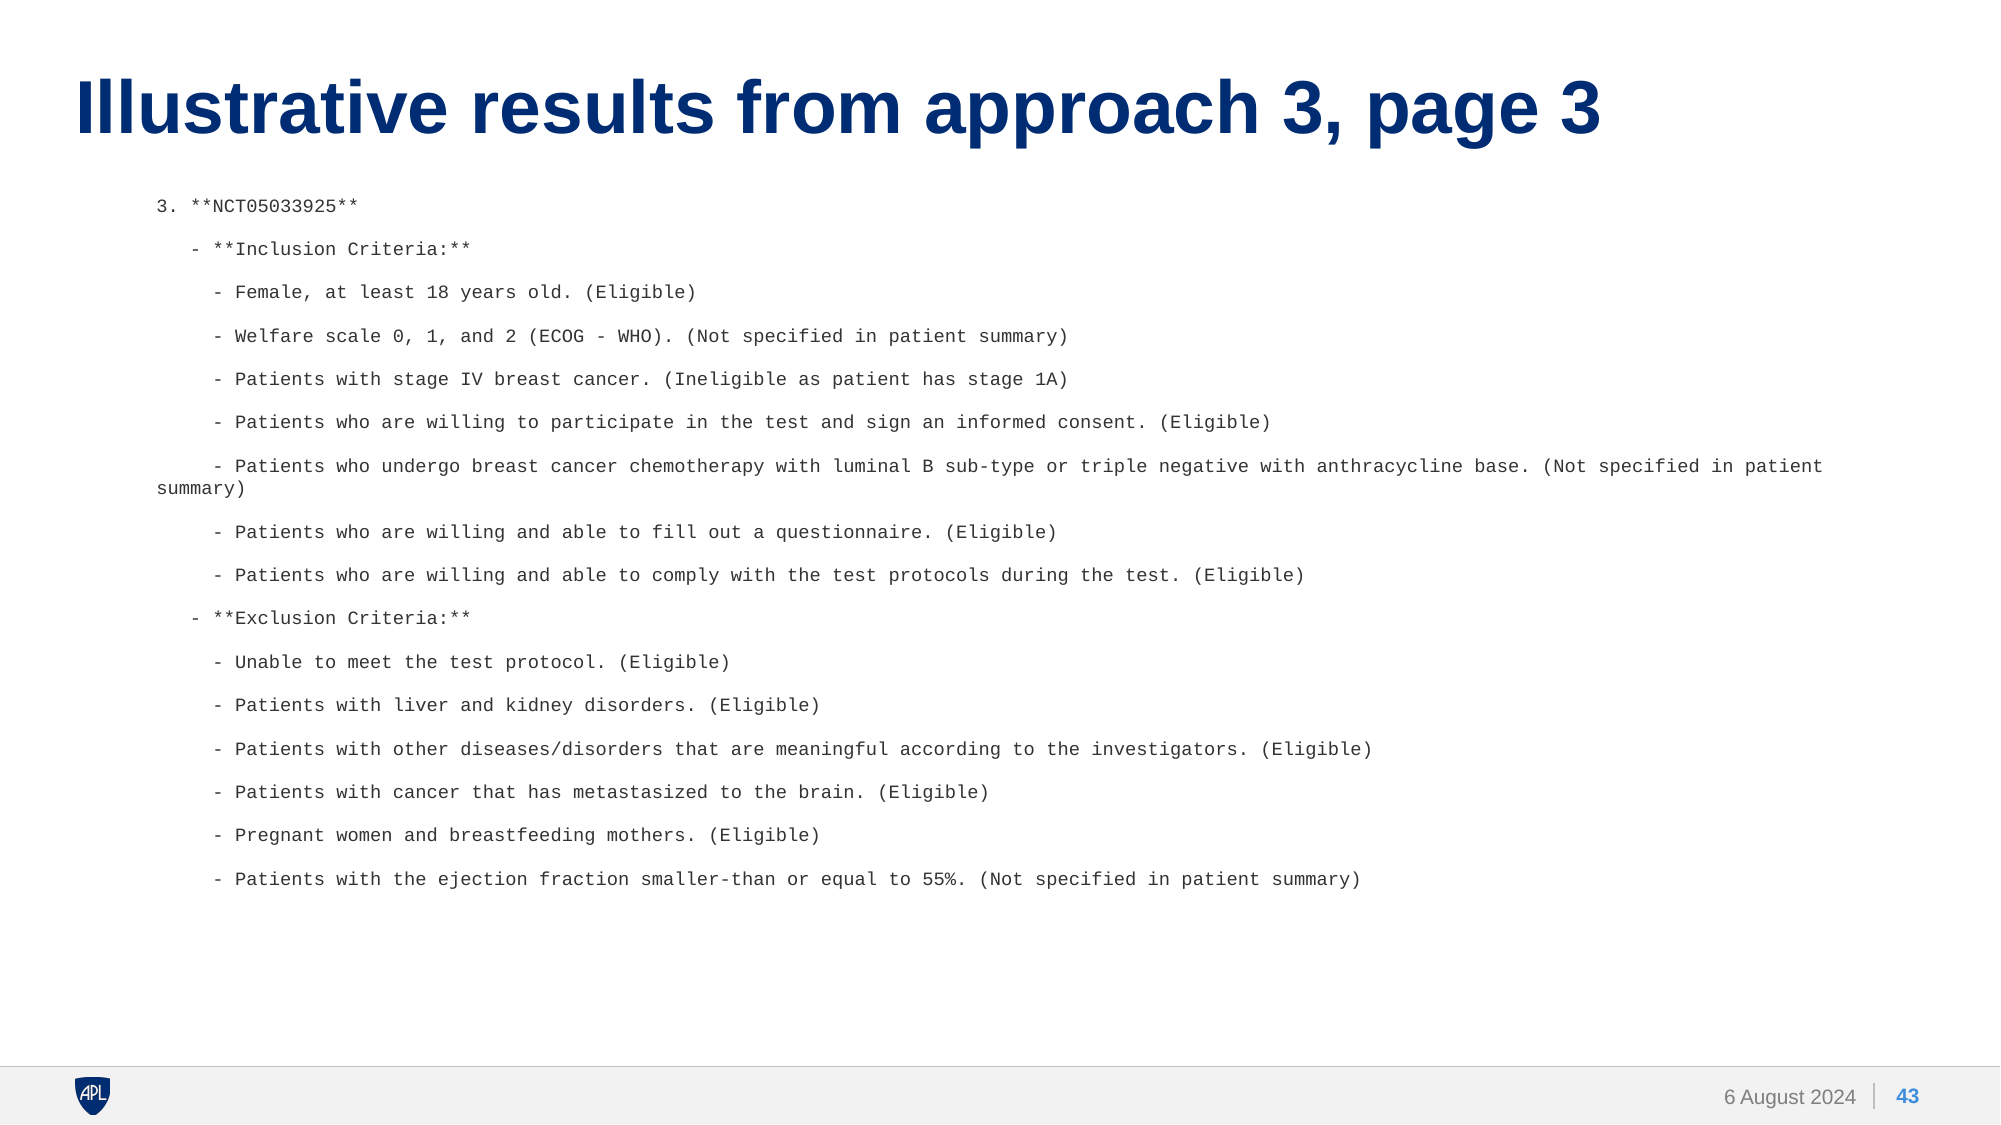

# Illustrative results from approach 3, page 3
3. **NCT05033925**
   - **Inclusion Criteria:**
     - Female, at least 18 years old. (Eligible)
     - Welfare scale 0, 1, and 2 (ECOG - WHO). (Not specified in patient summary)
     - Patients with stage IV breast cancer. (Ineligible as patient has stage 1A)
     - Patients who are willing to participate in the test and sign an informed consent. (Eligible)
     - Patients who undergo breast cancer chemotherapy with luminal B sub-type or triple negative with anthracycline base. (Not specified in patient summary)
     - Patients who are willing and able to fill out a questionnaire. (Eligible)
     - Patients who are willing and able to comply with the test protocols during the test. (Eligible)
   - **Exclusion Criteria:**
     - Unable to meet the test protocol. (Eligible)
     - Patients with liver and kidney disorders. (Eligible)
     - Patients with other diseases/disorders that are meaningful according to the investigators. (Eligible)
     - Patients with cancer that has metastasized to the brain. (Eligible)
     - Pregnant women and breastfeeding mothers. (Eligible)
     - Patients with the ejection fraction smaller-than or equal to 55%. (Not specified in patient summary)
43
6 August 2024